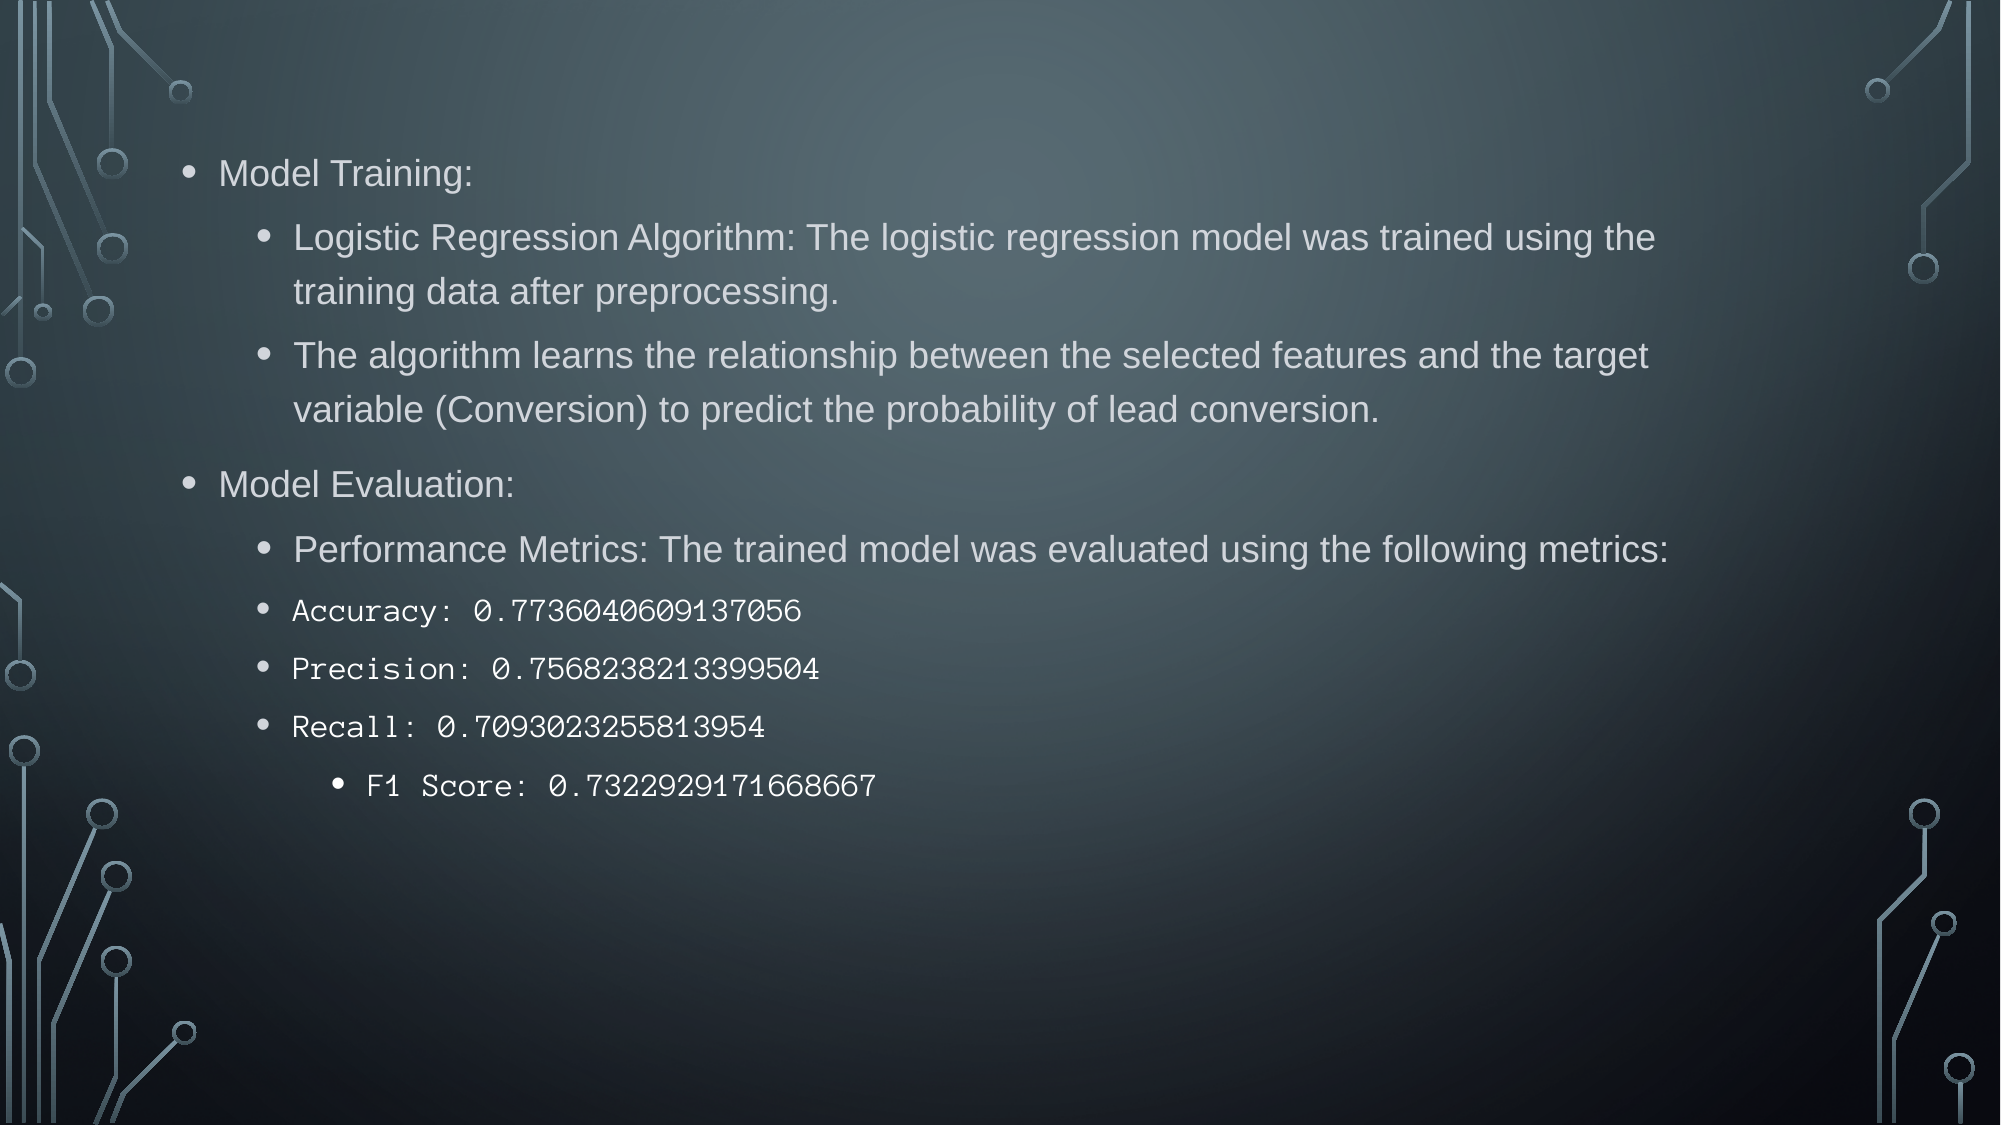

Model Training:
Logistic Regression Algorithm: The logistic regression model was trained using the training data after preprocessing.
The algorithm learns the relationship between the selected features and the target variable (Conversion) to predict the probability of lead conversion.
Model Evaluation:
Performance Metrics: The trained model was evaluated using the following metrics:
Accuracy: 0.7736040609137056
Precision: 0.7568238213399504
Recall: 0.7093023255813954
F1 Score: 0.7322929171668667